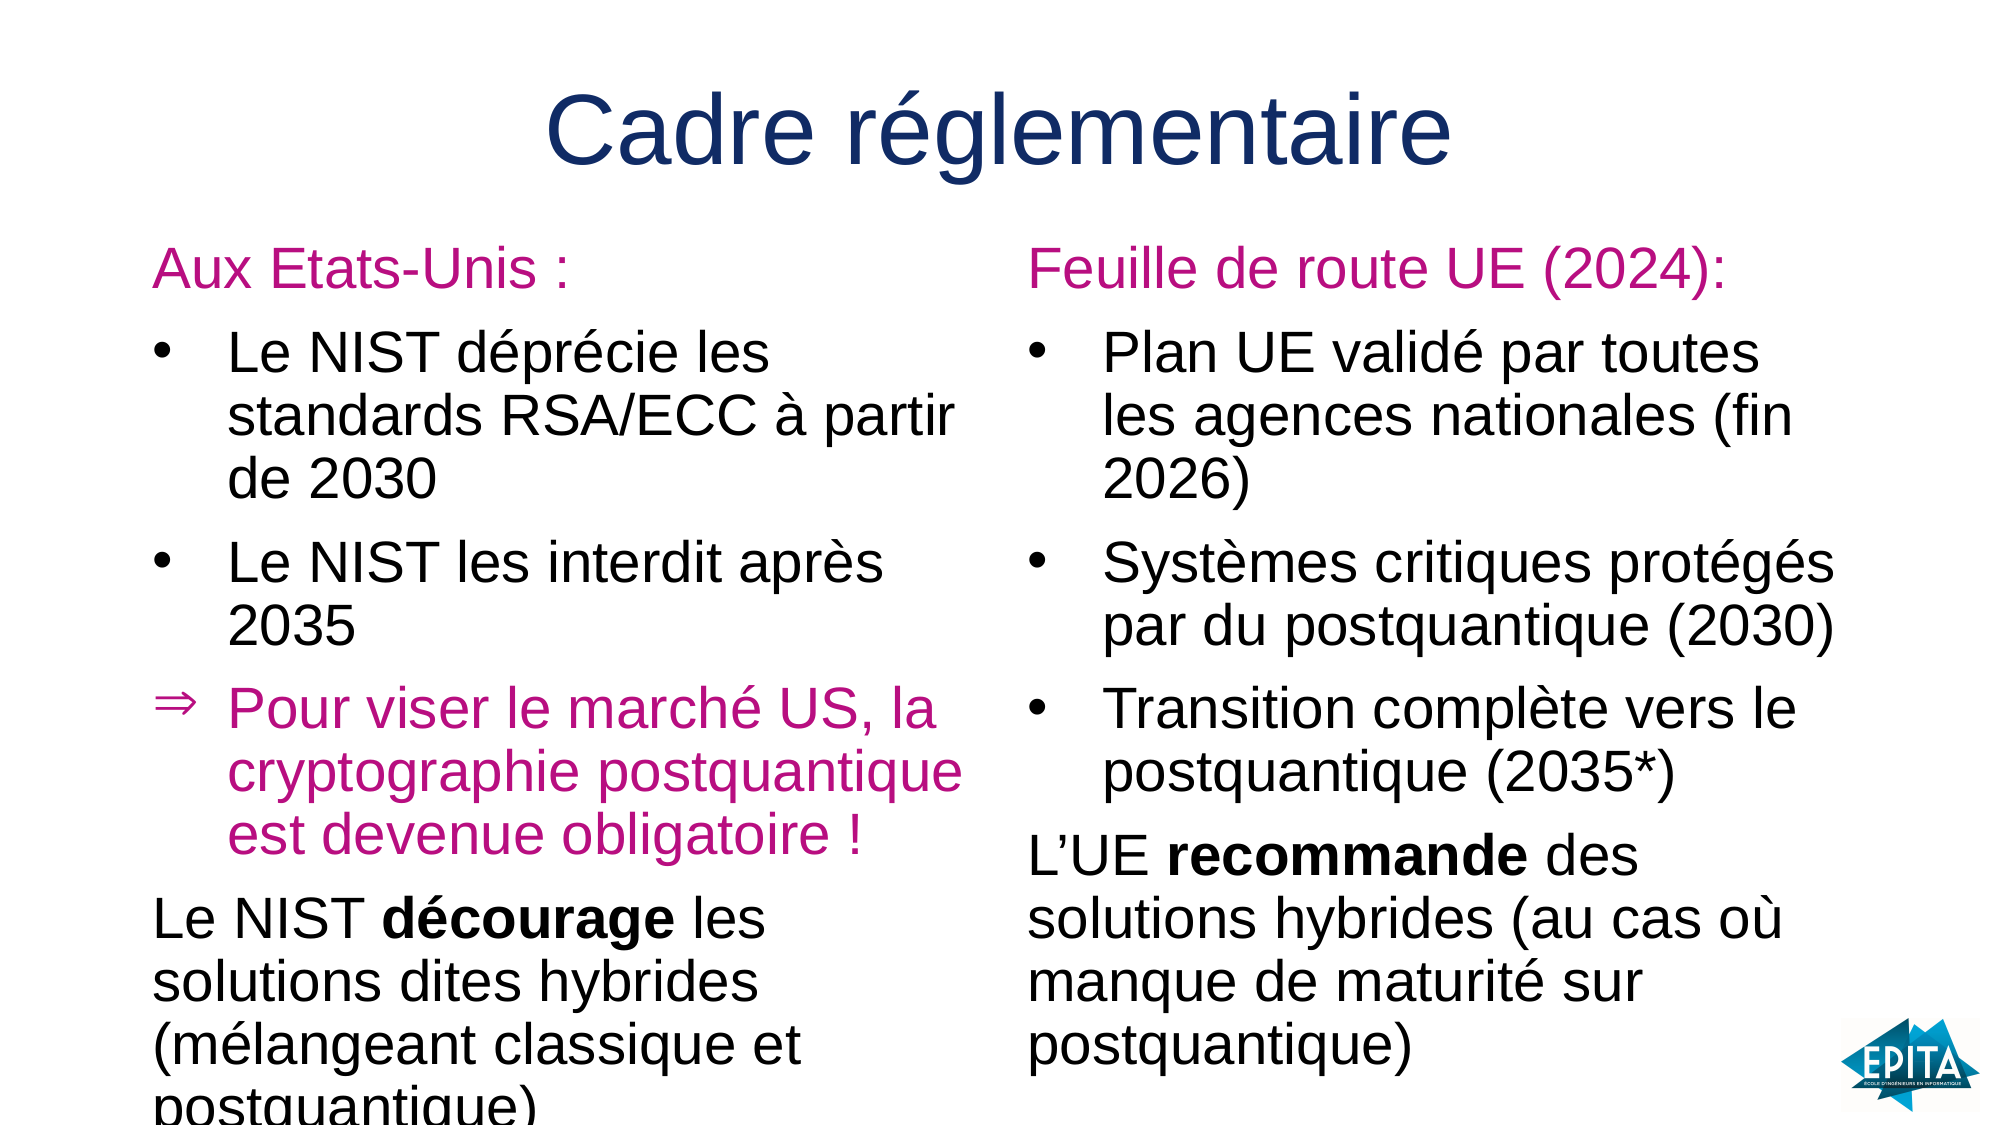

# Cadre réglementaire
Aux Etats-Unis :
Le NIST déprécie les standards RSA/ECC à partir de 2030
Le NIST les interdit après 2035
Pour viser le marché US, la cryptographie postquantique est devenue obligatoire !
Le NIST décourage les solutions dites hybrides (mélangeant classique et postquantique)
Feuille de route UE (2024):
Plan UE validé par toutes les agences nationales (fin 2026)
Systèmes critiques protégés par du postquantique (2030)
Transition complète vers le postquantique (2035*)
L’UE recommande des solutions hybrides (au cas où manque de maturité sur postquantique)